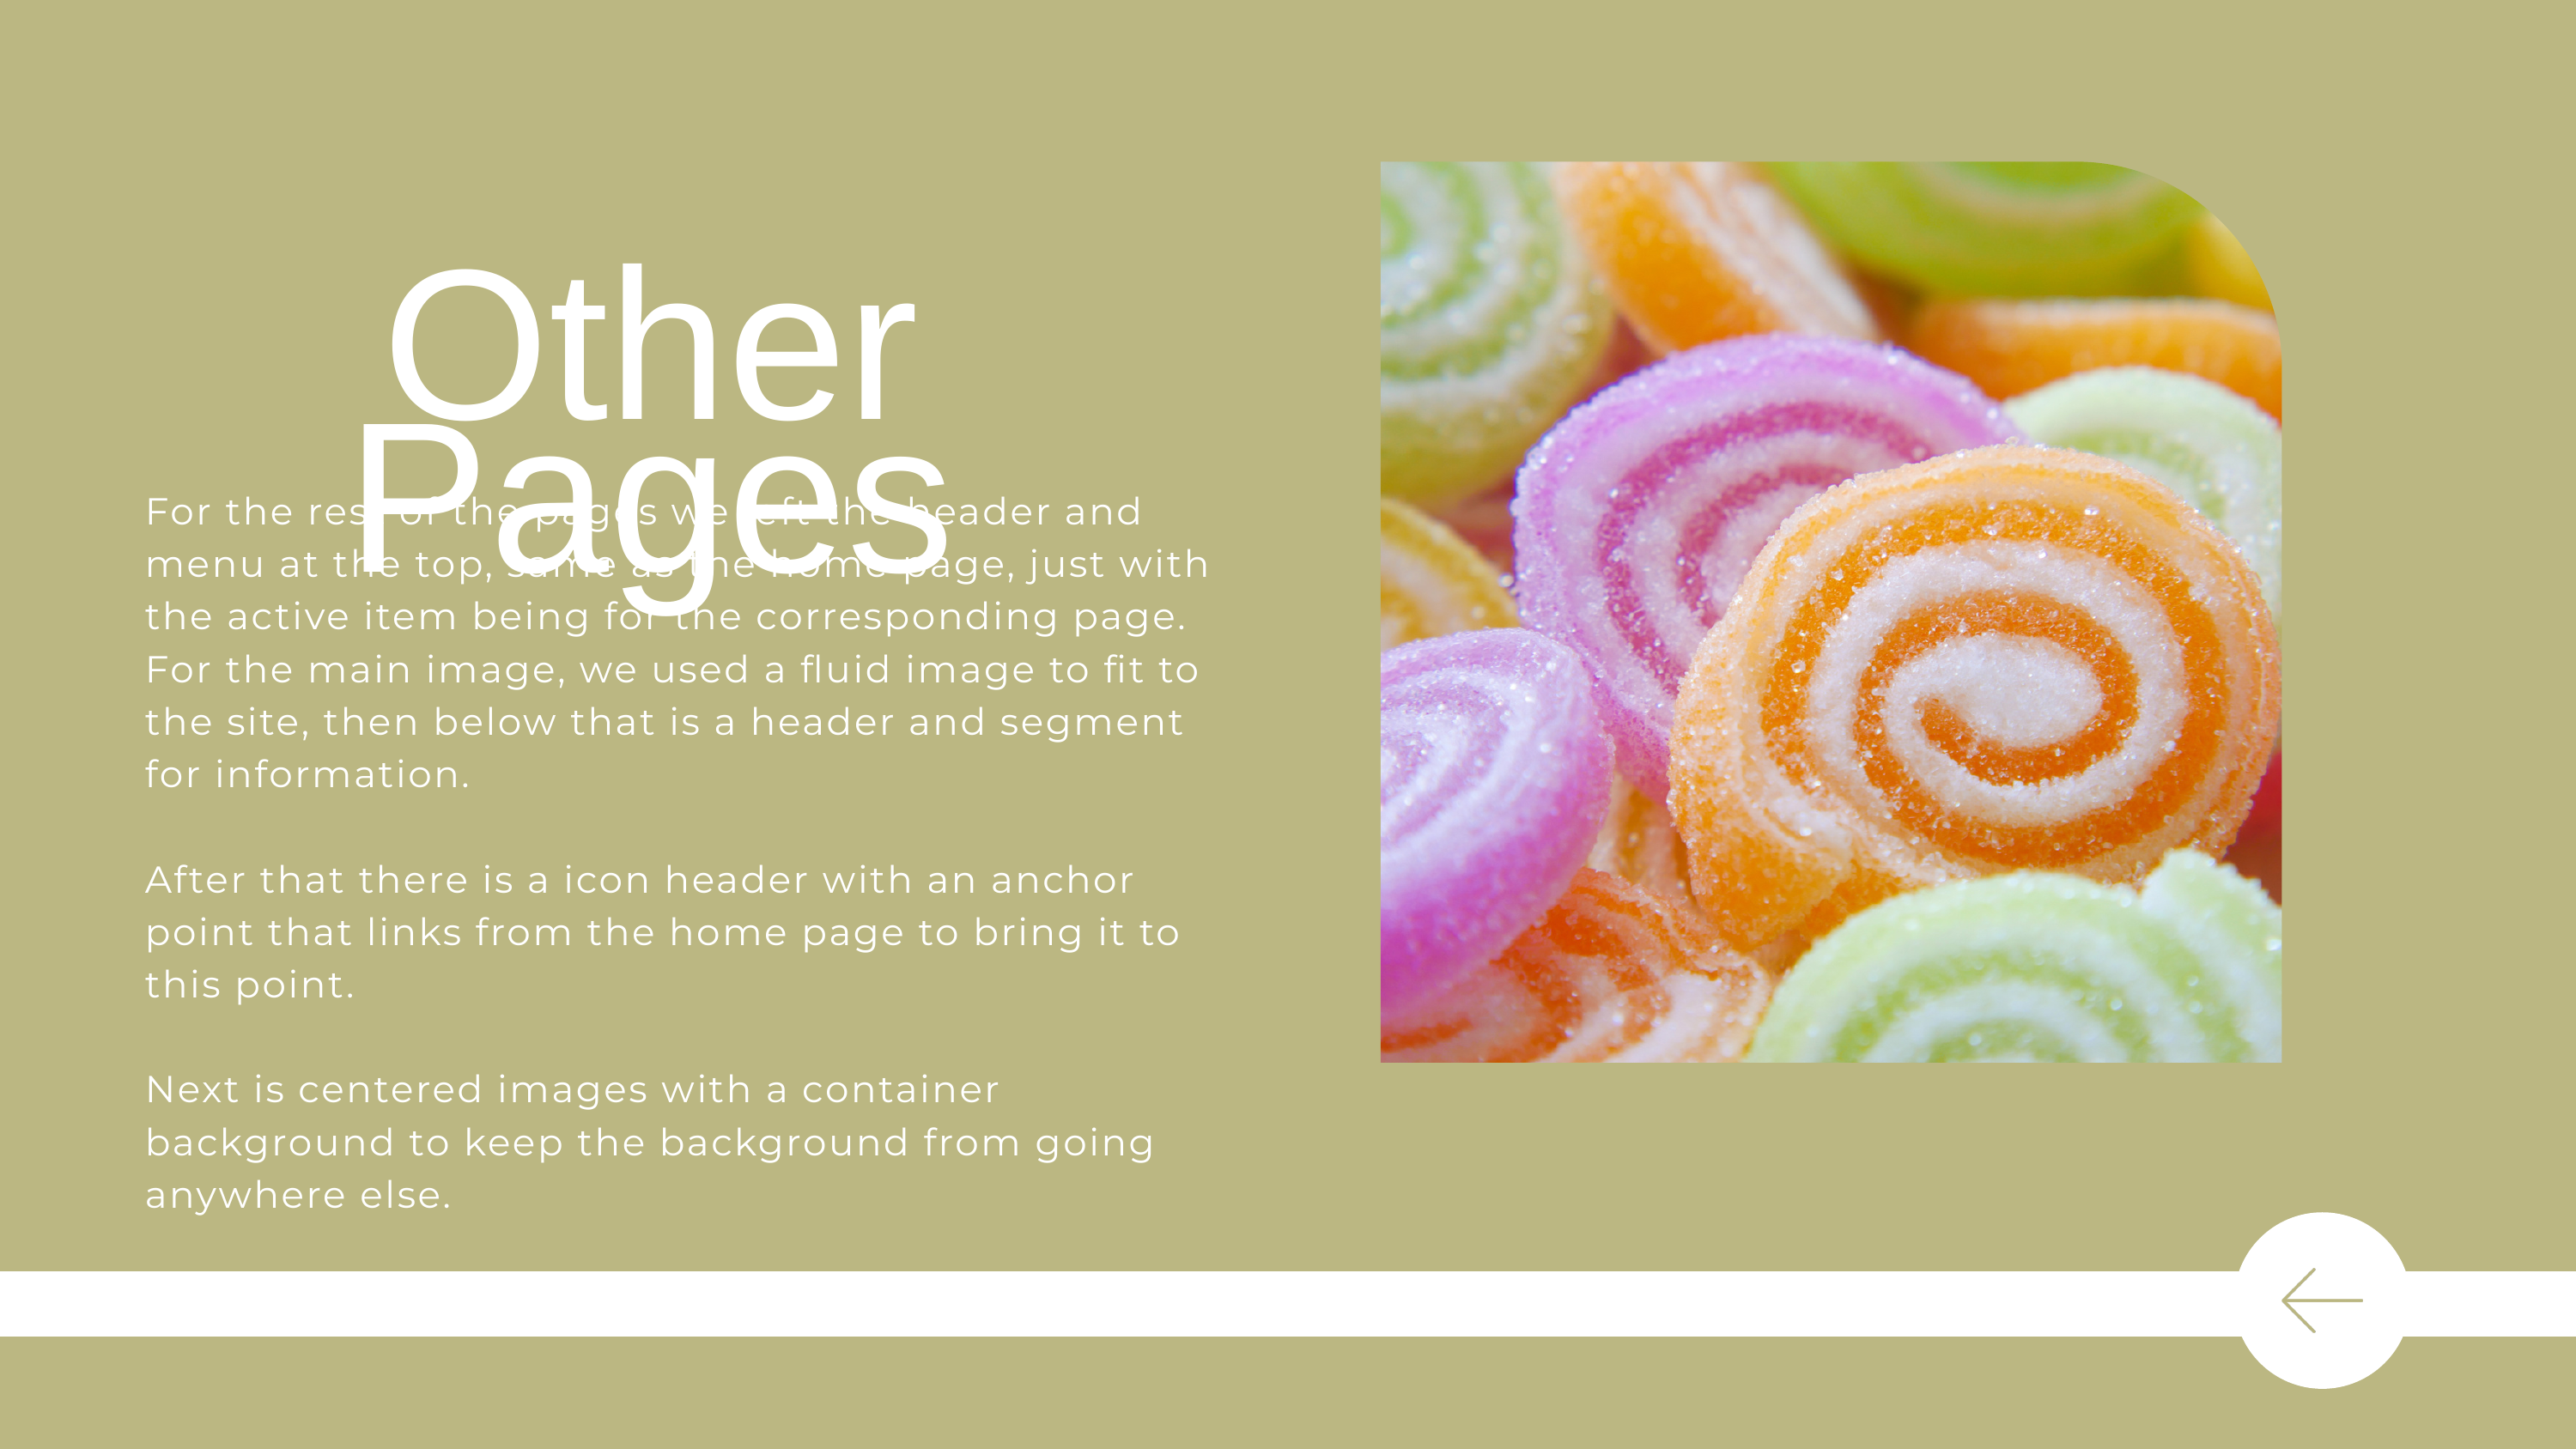

Other Pages
For the rest of the pages we left the header and menu at the top, same as the home page, just with the active item being for the corresponding page. For the main image, we used a fluid image to fit to the site, then below that is a header and segment for information.

After that there is a icon header with an anchor point that links from the home page to bring it to this point.

Next is centered images with a container background to keep the background from going anywhere else.